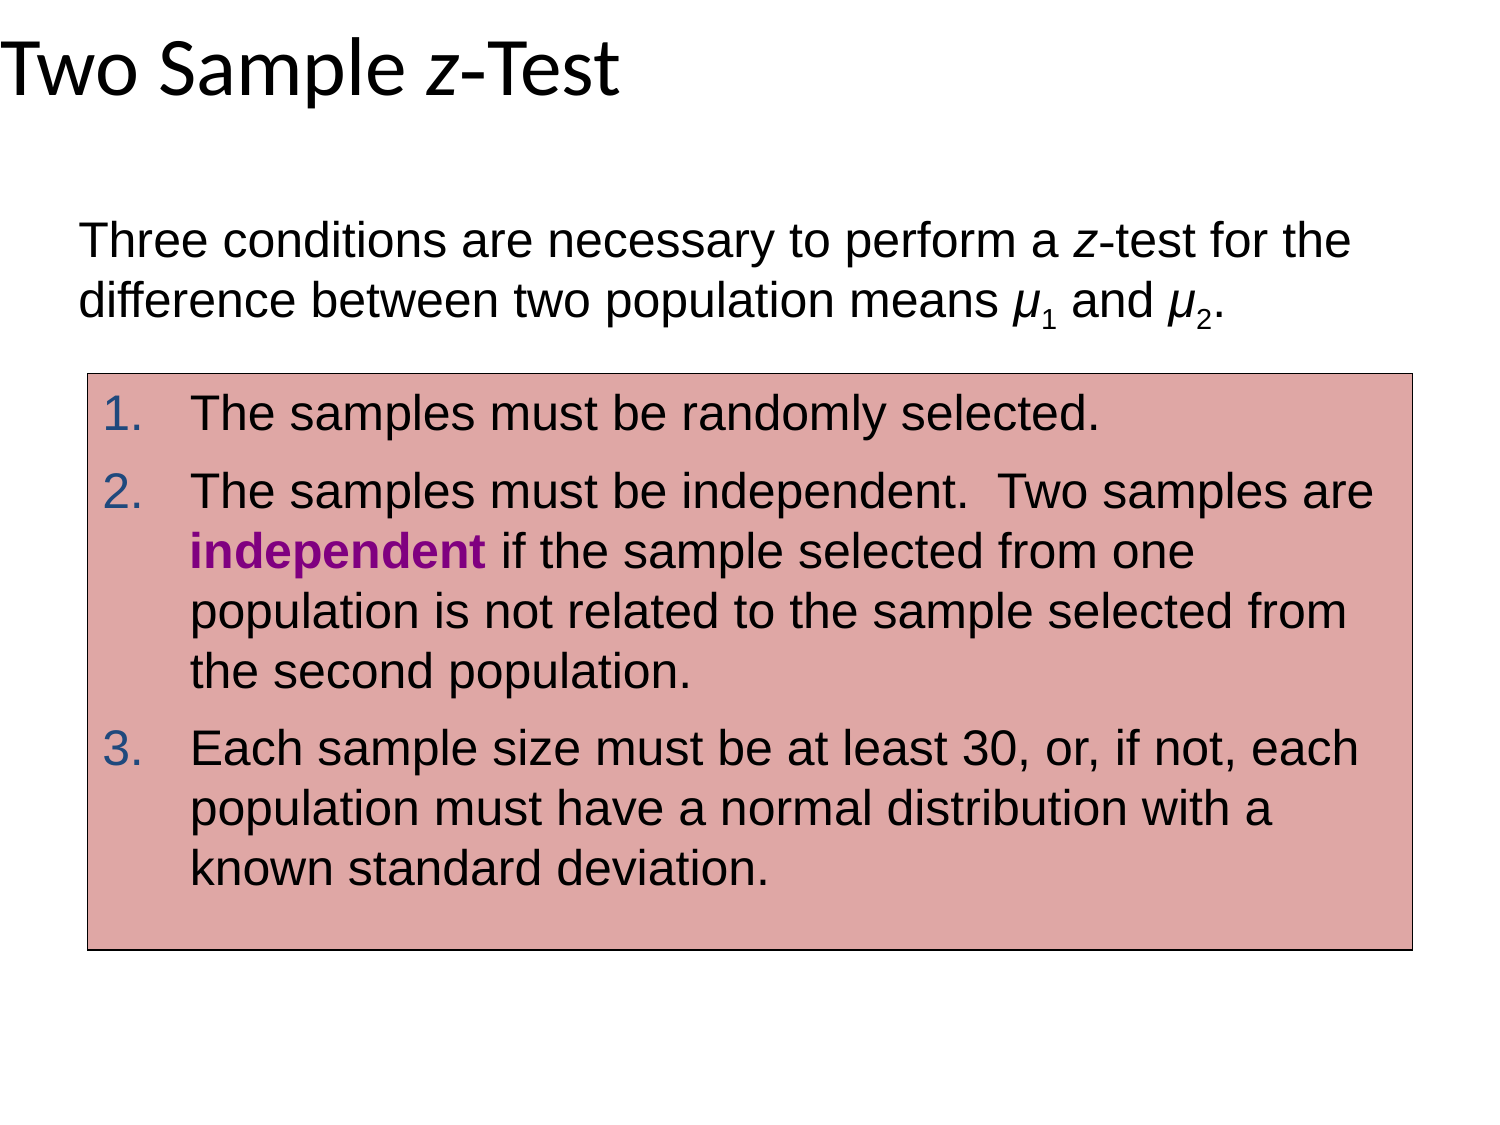

# Two Sample z-Test
Three conditions are necessary to perform a z-test for the difference between two population means μ1 and μ2.
The samples must be randomly selected.
The samples must be independent.  Two samples are independent if the sample selected from one population is not related to the sample selected from the second population.
Each sample size must be at least 30, or, if not, each population must have a normal distribution with a known standard deviation.